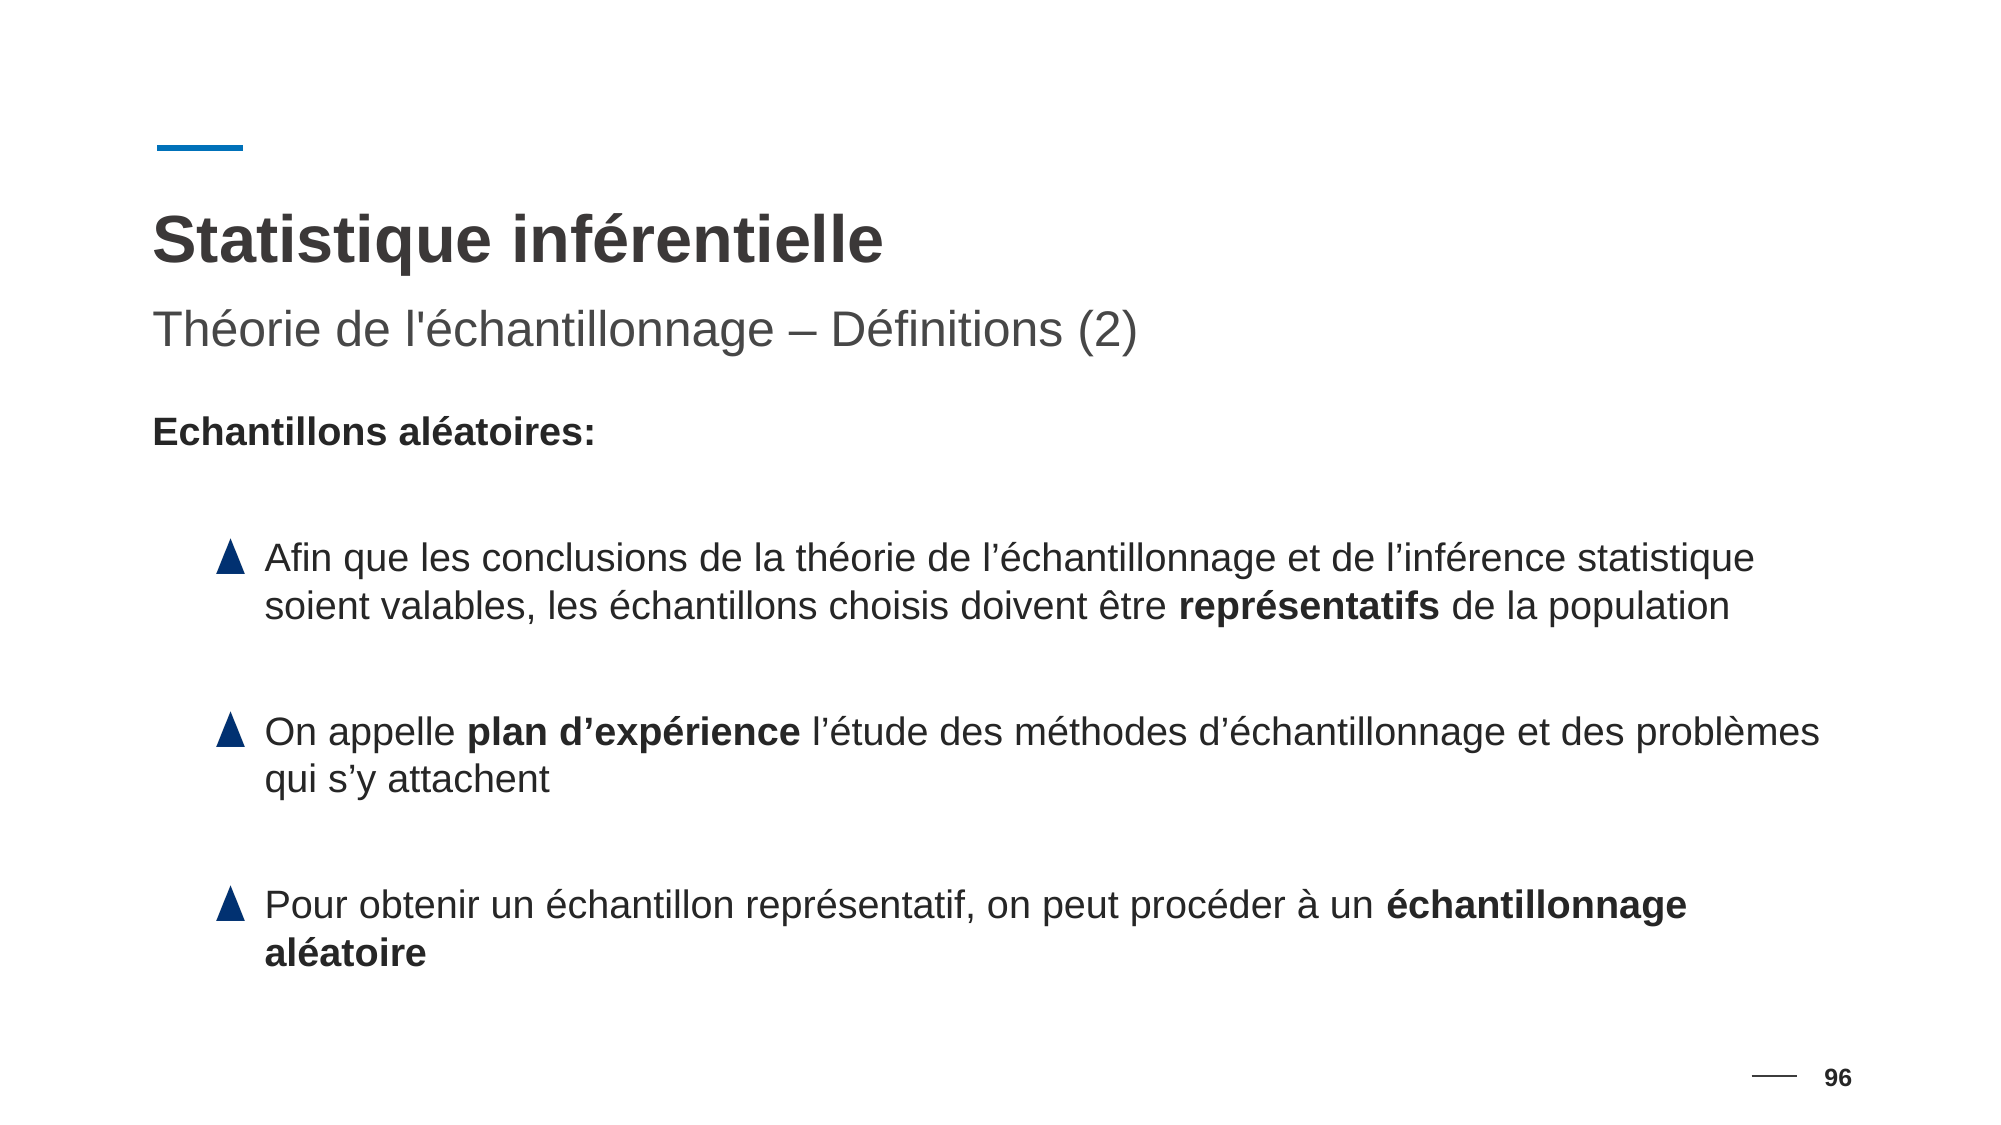

# Statistique inférentielle
Théorie de l'échantillonnage – Définitions (2)
Echantillons aléatoires:

Afin que les conclusions de la théorie de l’échantillonnage et de l’inférence statistique soient valables, les échantillons choisis doivent être représentatifs de la population

On appelle plan d’expérience l’étude des méthodes d’échantillonnage et des problèmes qui s’y attachent

Pour obtenir un échantillon représentatif, on peut procéder à un échantillonnage aléatoire
96